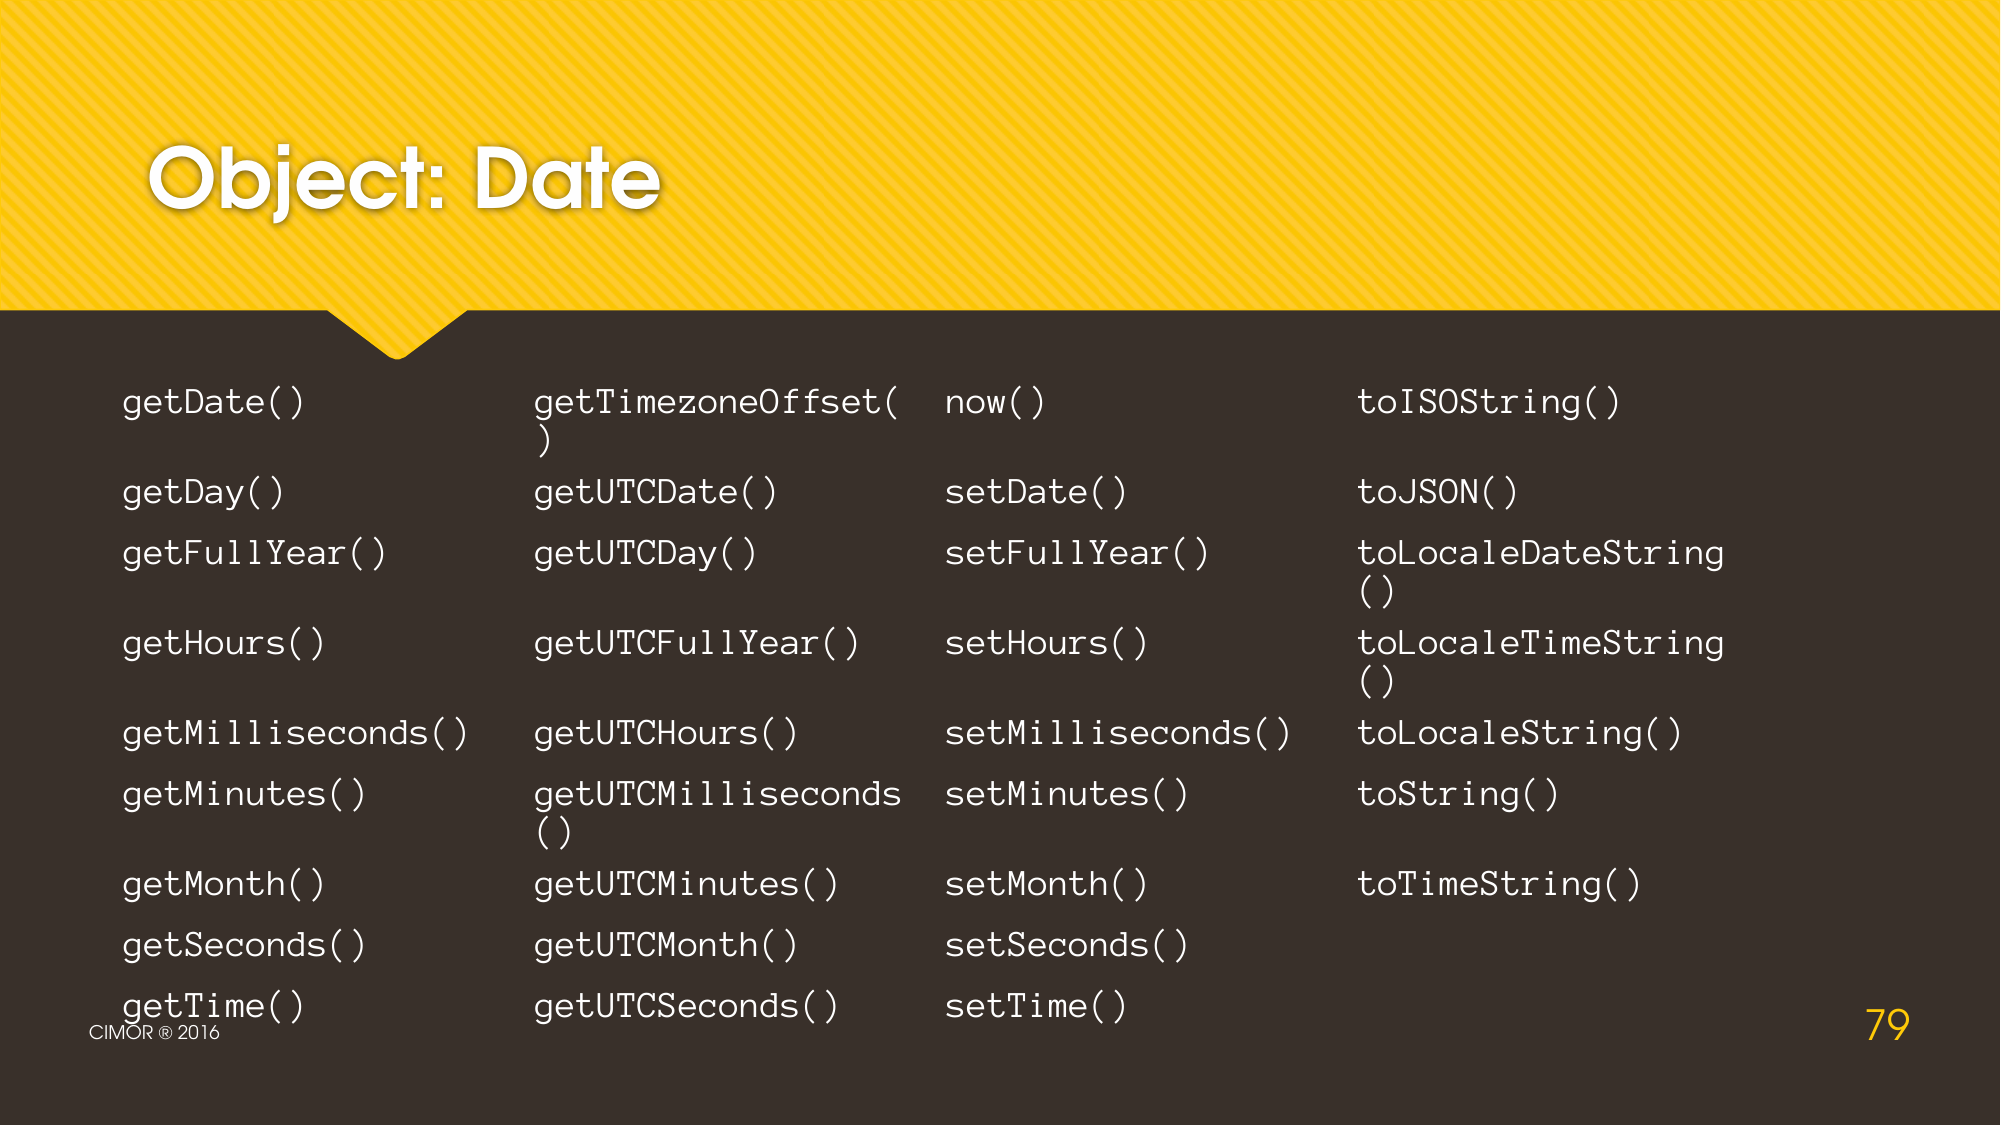

# Object: Date
| getDate() | getTimezoneOffset() | now() | toISOString() |
| --- | --- | --- | --- |
| getDay() | getUTCDate() | setDate() | toJSON() |
| getFullYear() | getUTCDay() | setFullYear() | toLocaleDateString() |
| getHours() | getUTCFullYear() | setHours() | toLocaleTimeString() |
| getMilliseconds() | getUTCHours() | setMilliseconds() | toLocaleString() |
| getMinutes() | getUTCMilliseconds() | setMinutes() | toString() |
| getMonth() | getUTCMinutes() | setMonth() | toTimeString() |
| getSeconds() | getUTCMonth() | setSeconds() |  |
| getTime() | getUTCSeconds() | setTime() |  |
79
CIMOR ® 2016